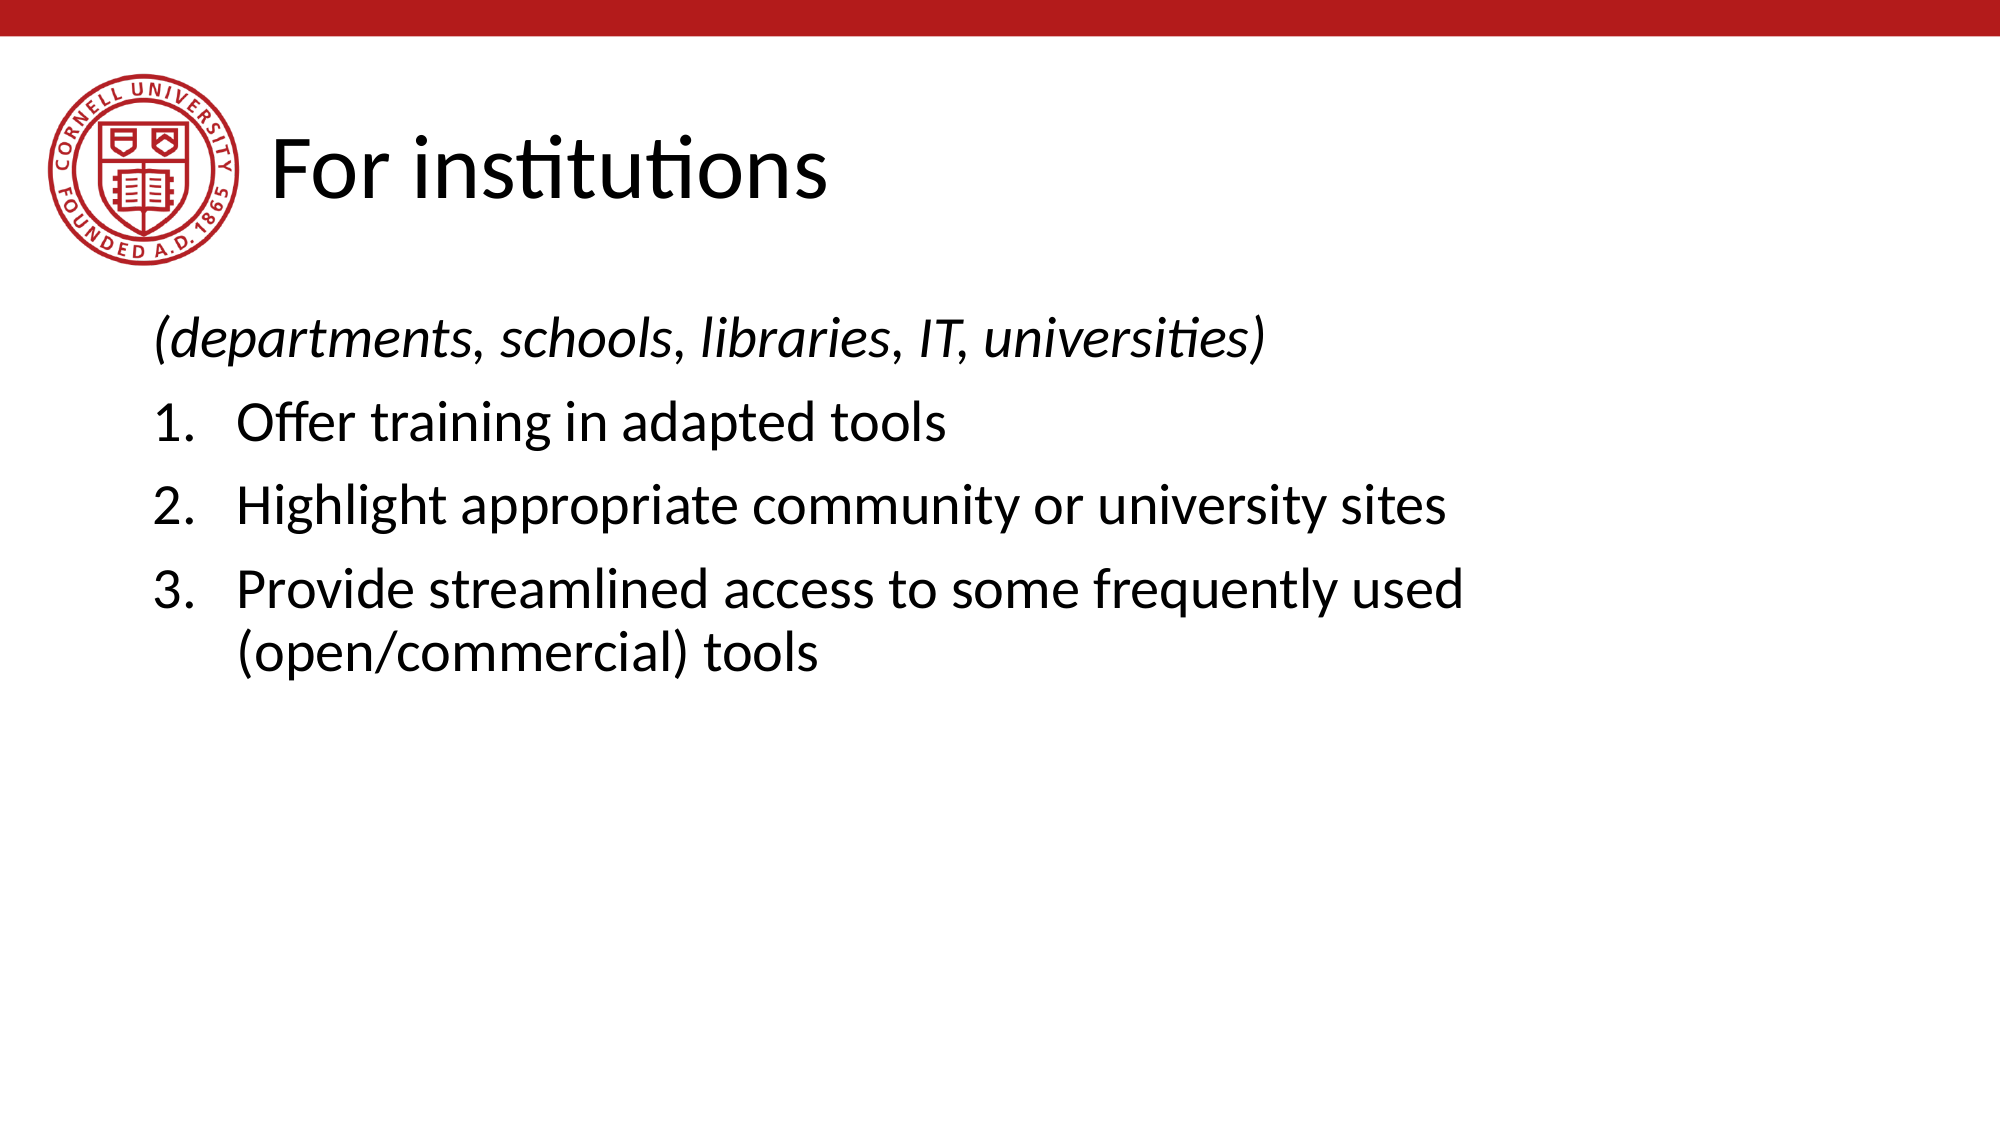

# For institutions
(departments, schools, libraries, IT, universities)
Offer training in adapted tools
Highlight appropriate community or university sites
Provide streamlined access to some frequently used (open/commercial) tools